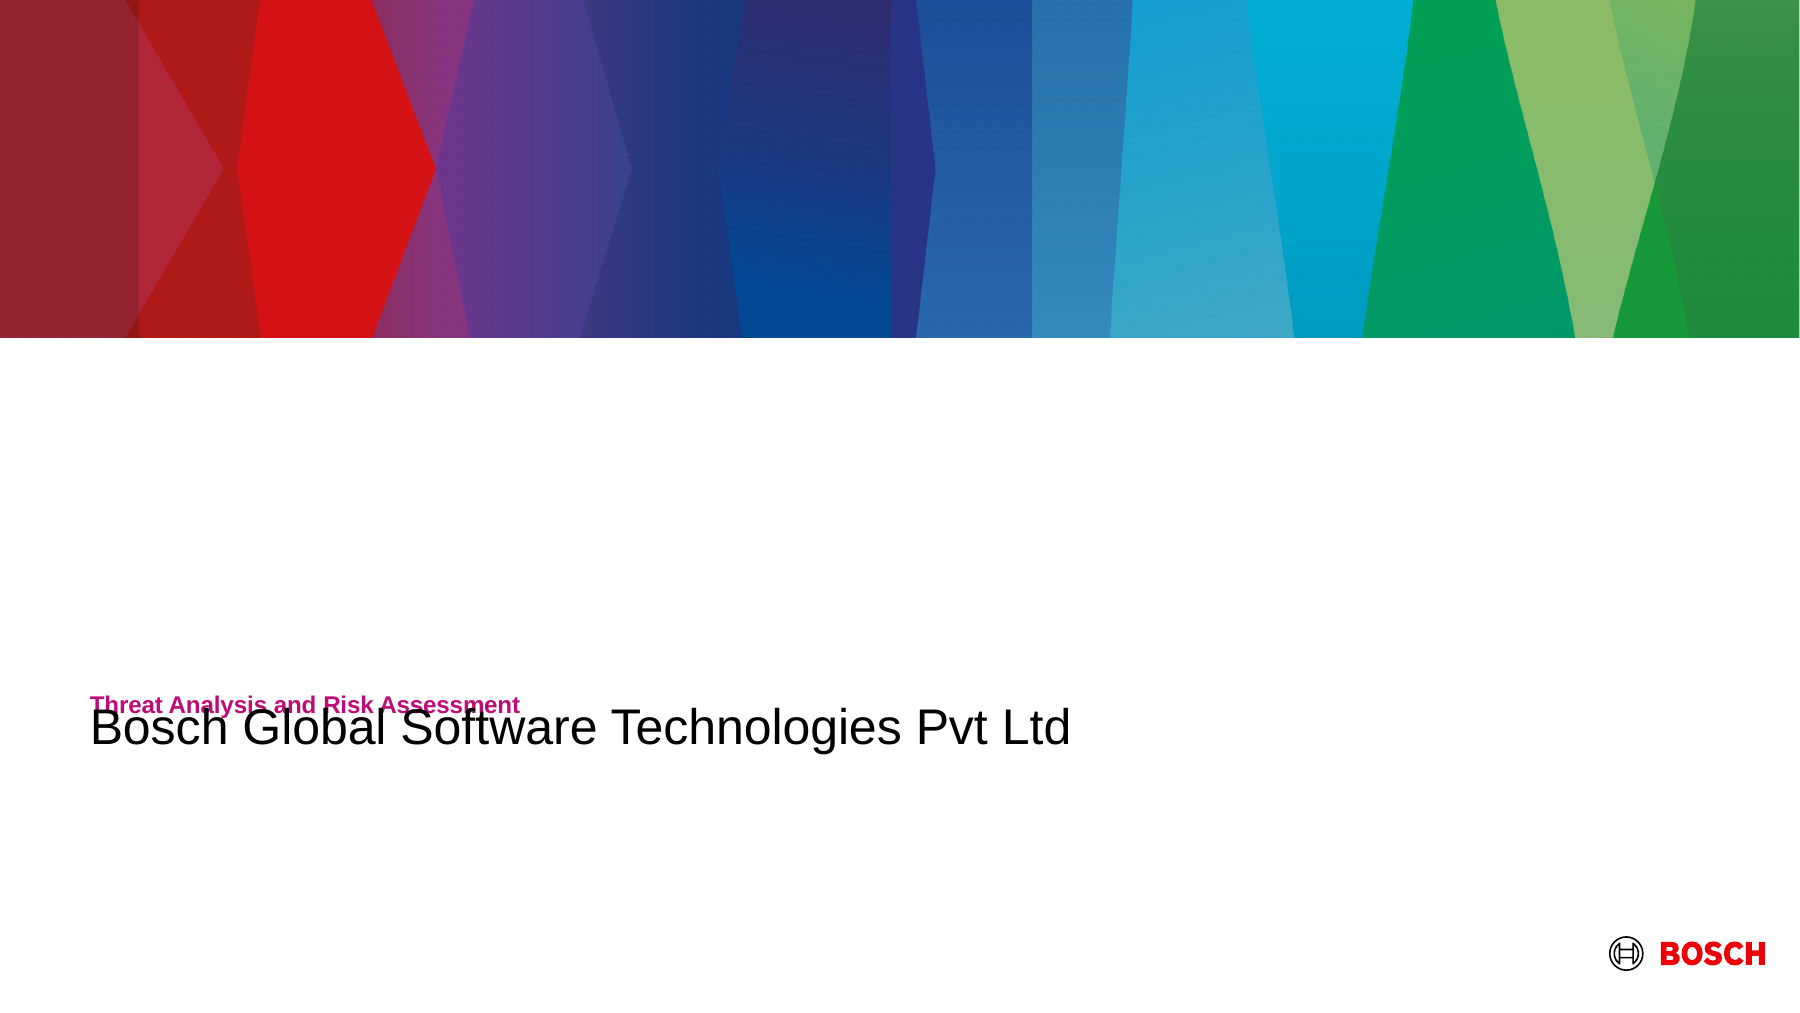

# Threat Analysis and Risk Assessment
Bosch Global Software Technologies Pvt Ltd